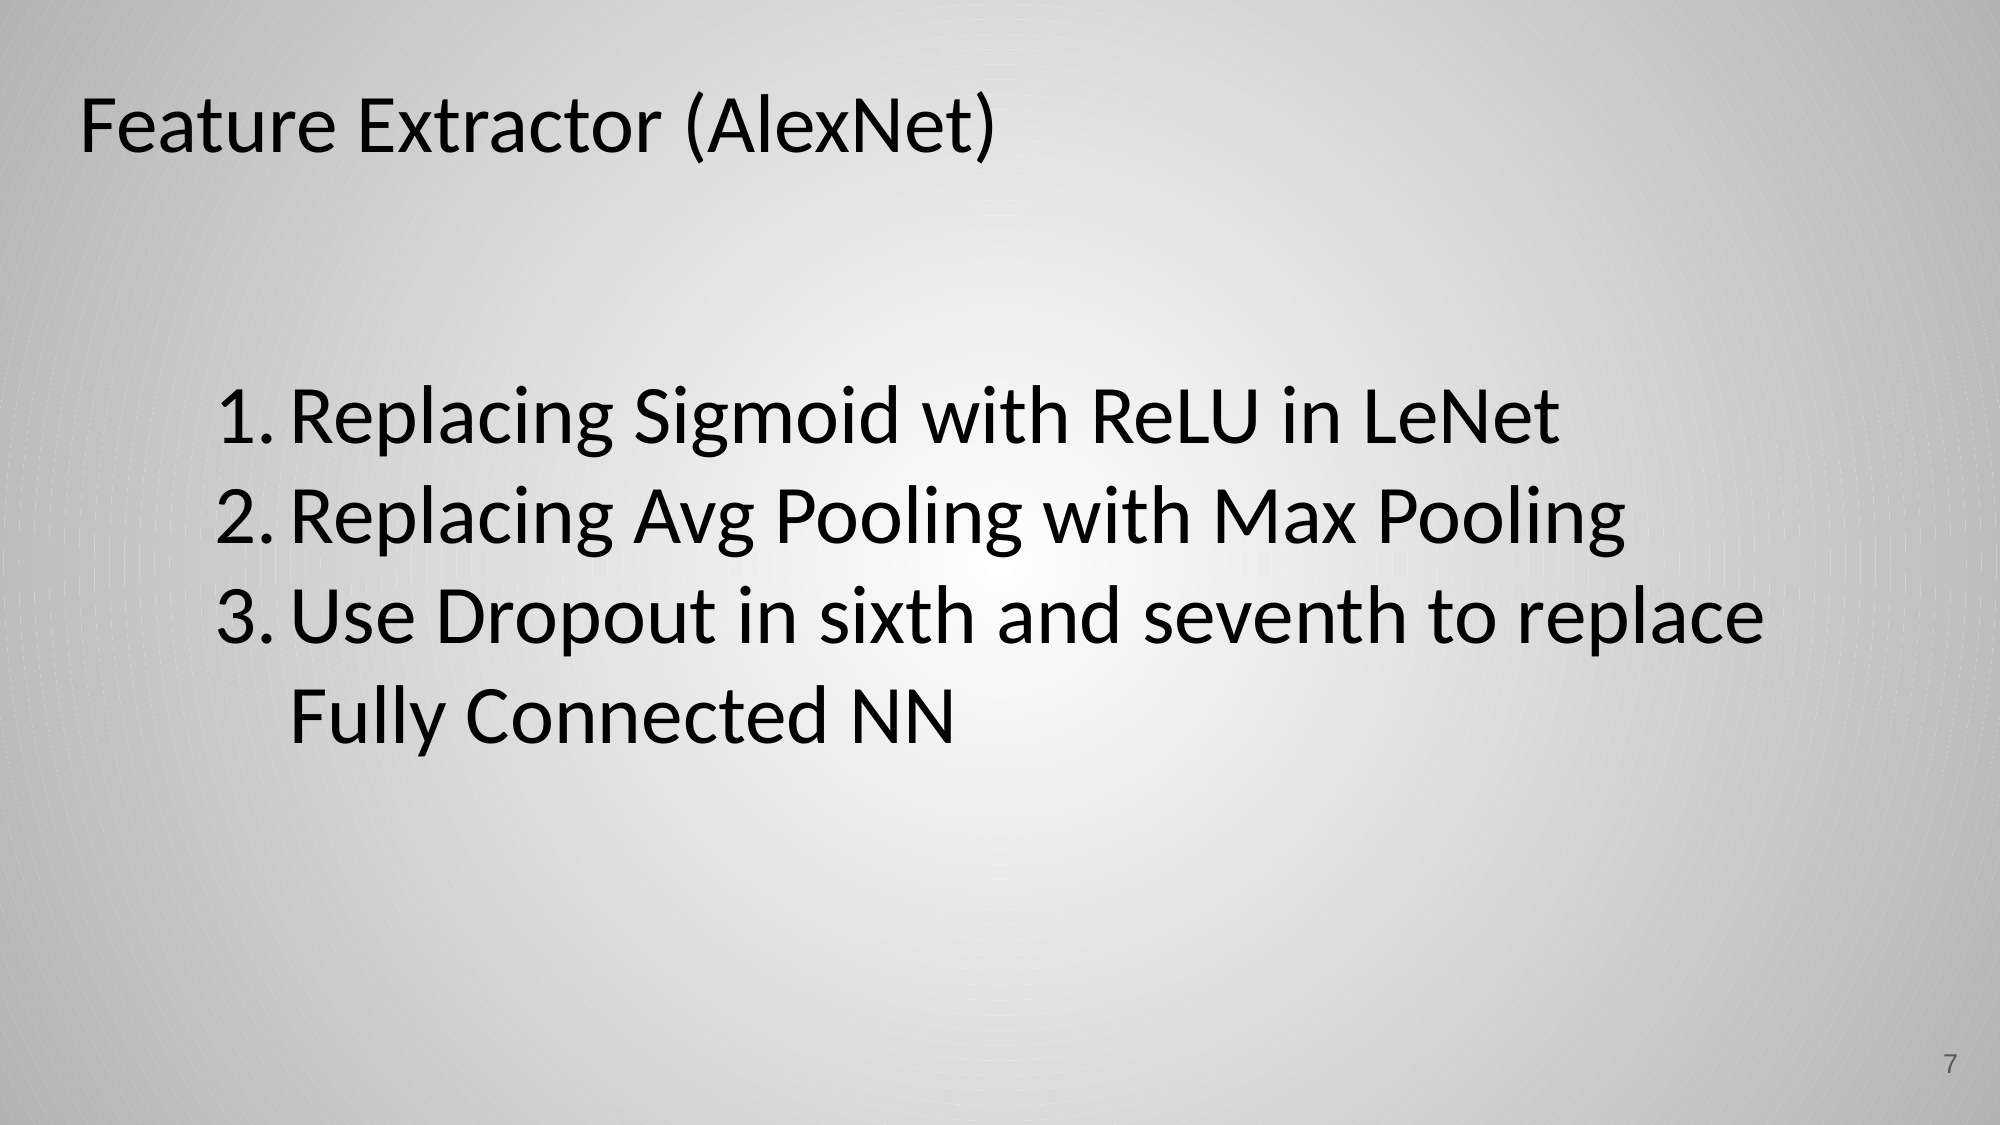

Feature Extractor (AlexNet)
Replacing Sigmoid with ReLU in LeNet
Replacing Avg Pooling with Max Pooling
Use Dropout in sixth and seventh to replace Fully Connected NN
7